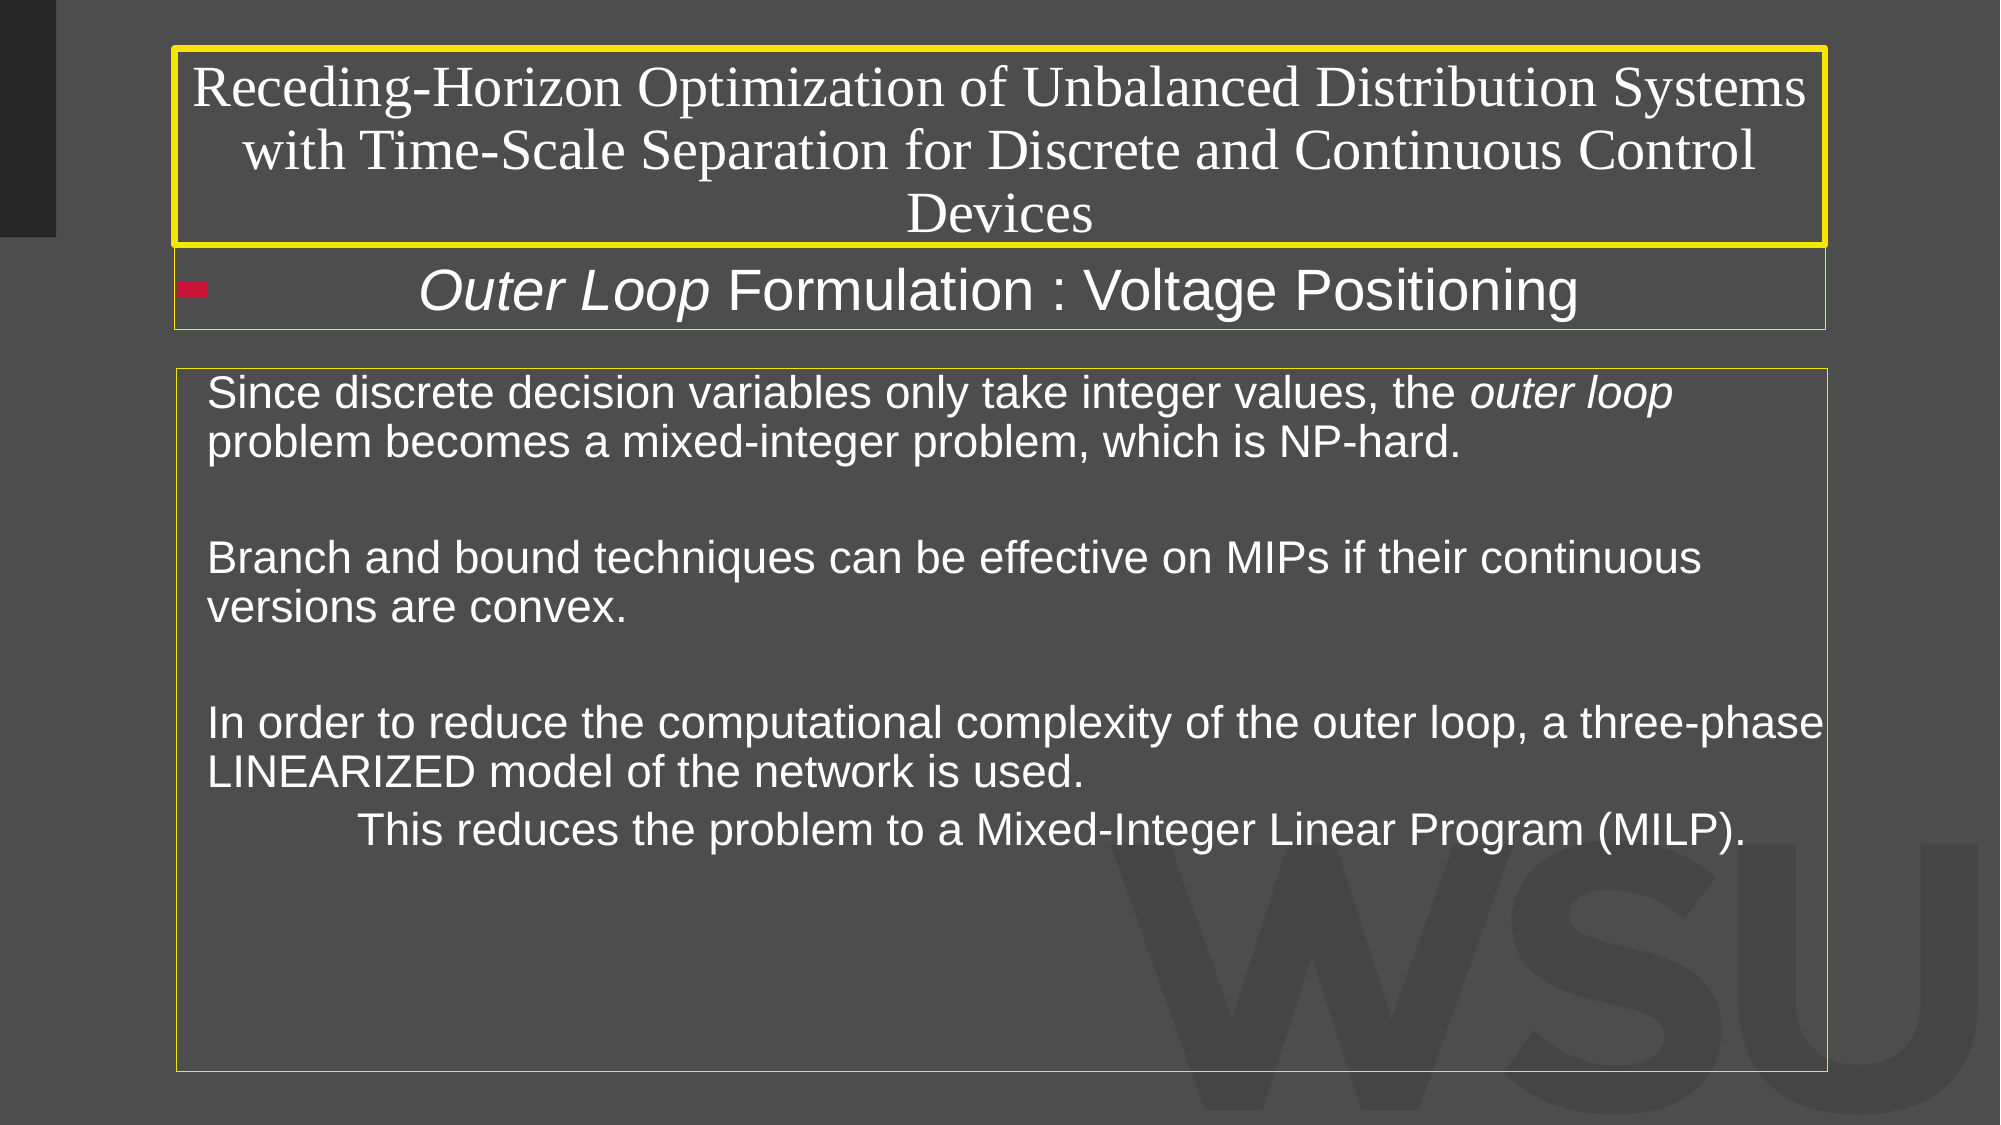

# Receding-Horizon Optimization of Unbalanced Distribution Systems with Time-Scale Separation for Discrete and Continuous Control Devices
Outer Loop Formulation : Voltage Positioning
Since discrete decision variables only take integer values, the outer loop problem becomes a mixed-integer problem, which is NP-hard.

Branch and bound techniques can be effective on MIPs if their continuous versions are convex.

In order to reduce the computational complexity of the outer loop, a three-phase LINEARIZED model of the network is used.
	This reduces the problem to a Mixed-Integer Linear Program (MILP).